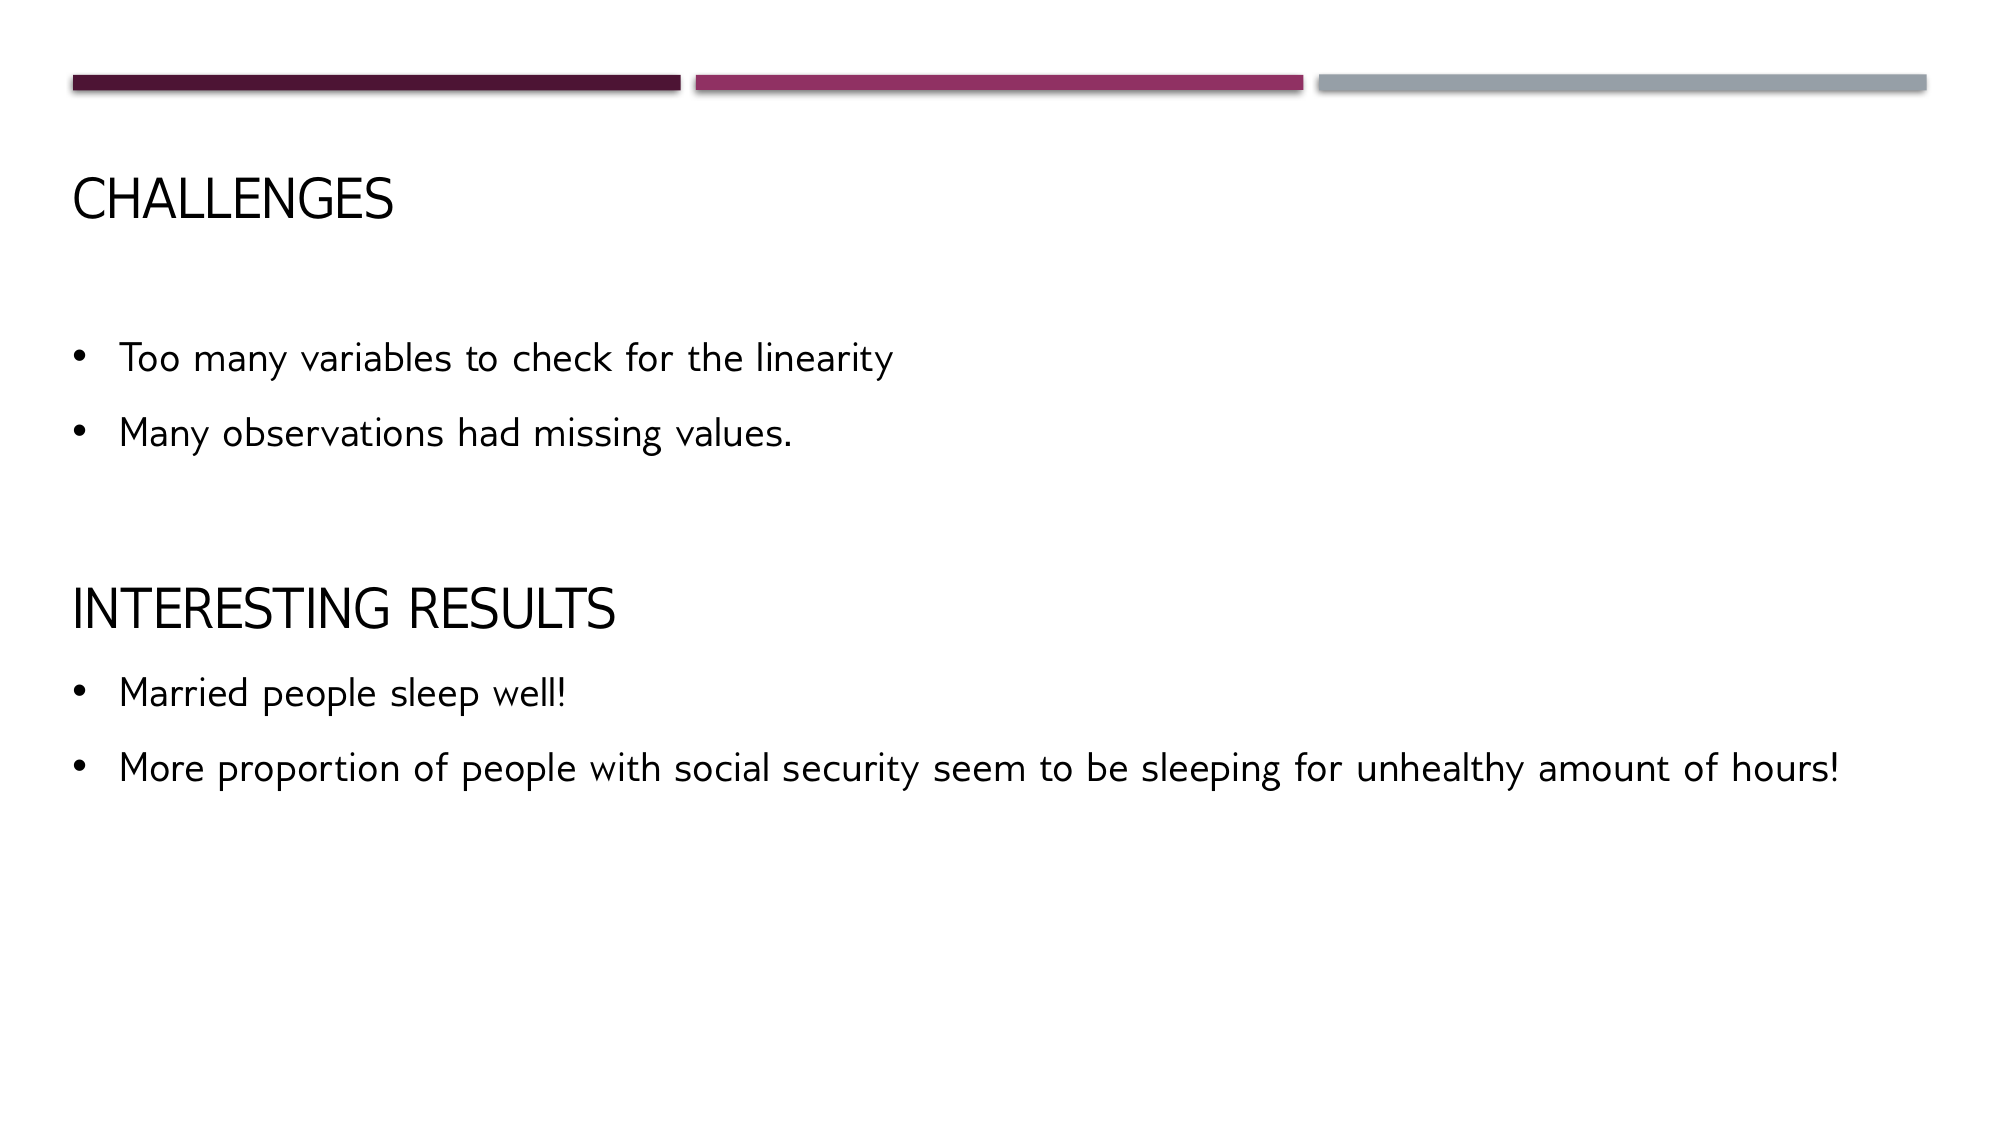

CHALLENGES

Too many variables to check for the linearity
Many observations had missing values.

INTERESTING RESULTS
Married people sleep well!
More proportion of people with social security seem to be sleeping for unhealthy amount of hours!